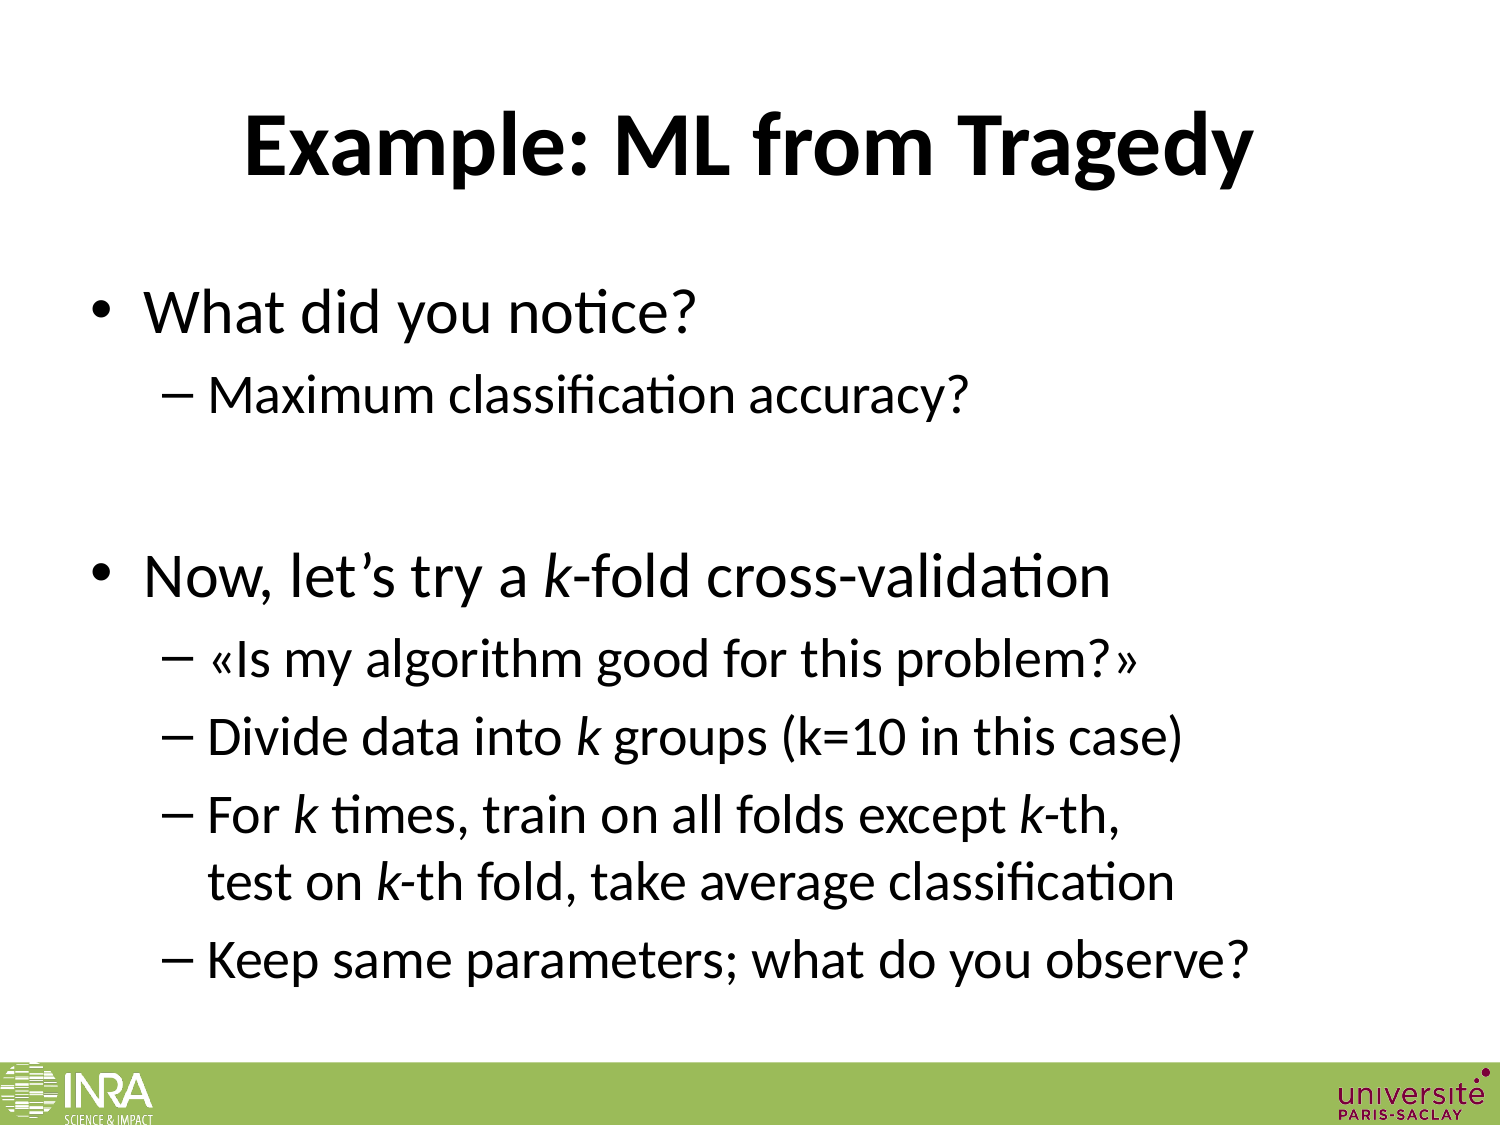

# Example: ML from Tragedy
What did you notice?
Maximum classification accuracy?

Now, let’s try a k-fold cross-validation
«Is my algorithm good for this problem?»
Divide data into k groups (k=10 in this case)
For k times, train on all folds except k-th,
test on k-th fold, take average classification
Keep same parameters; what do you observe?